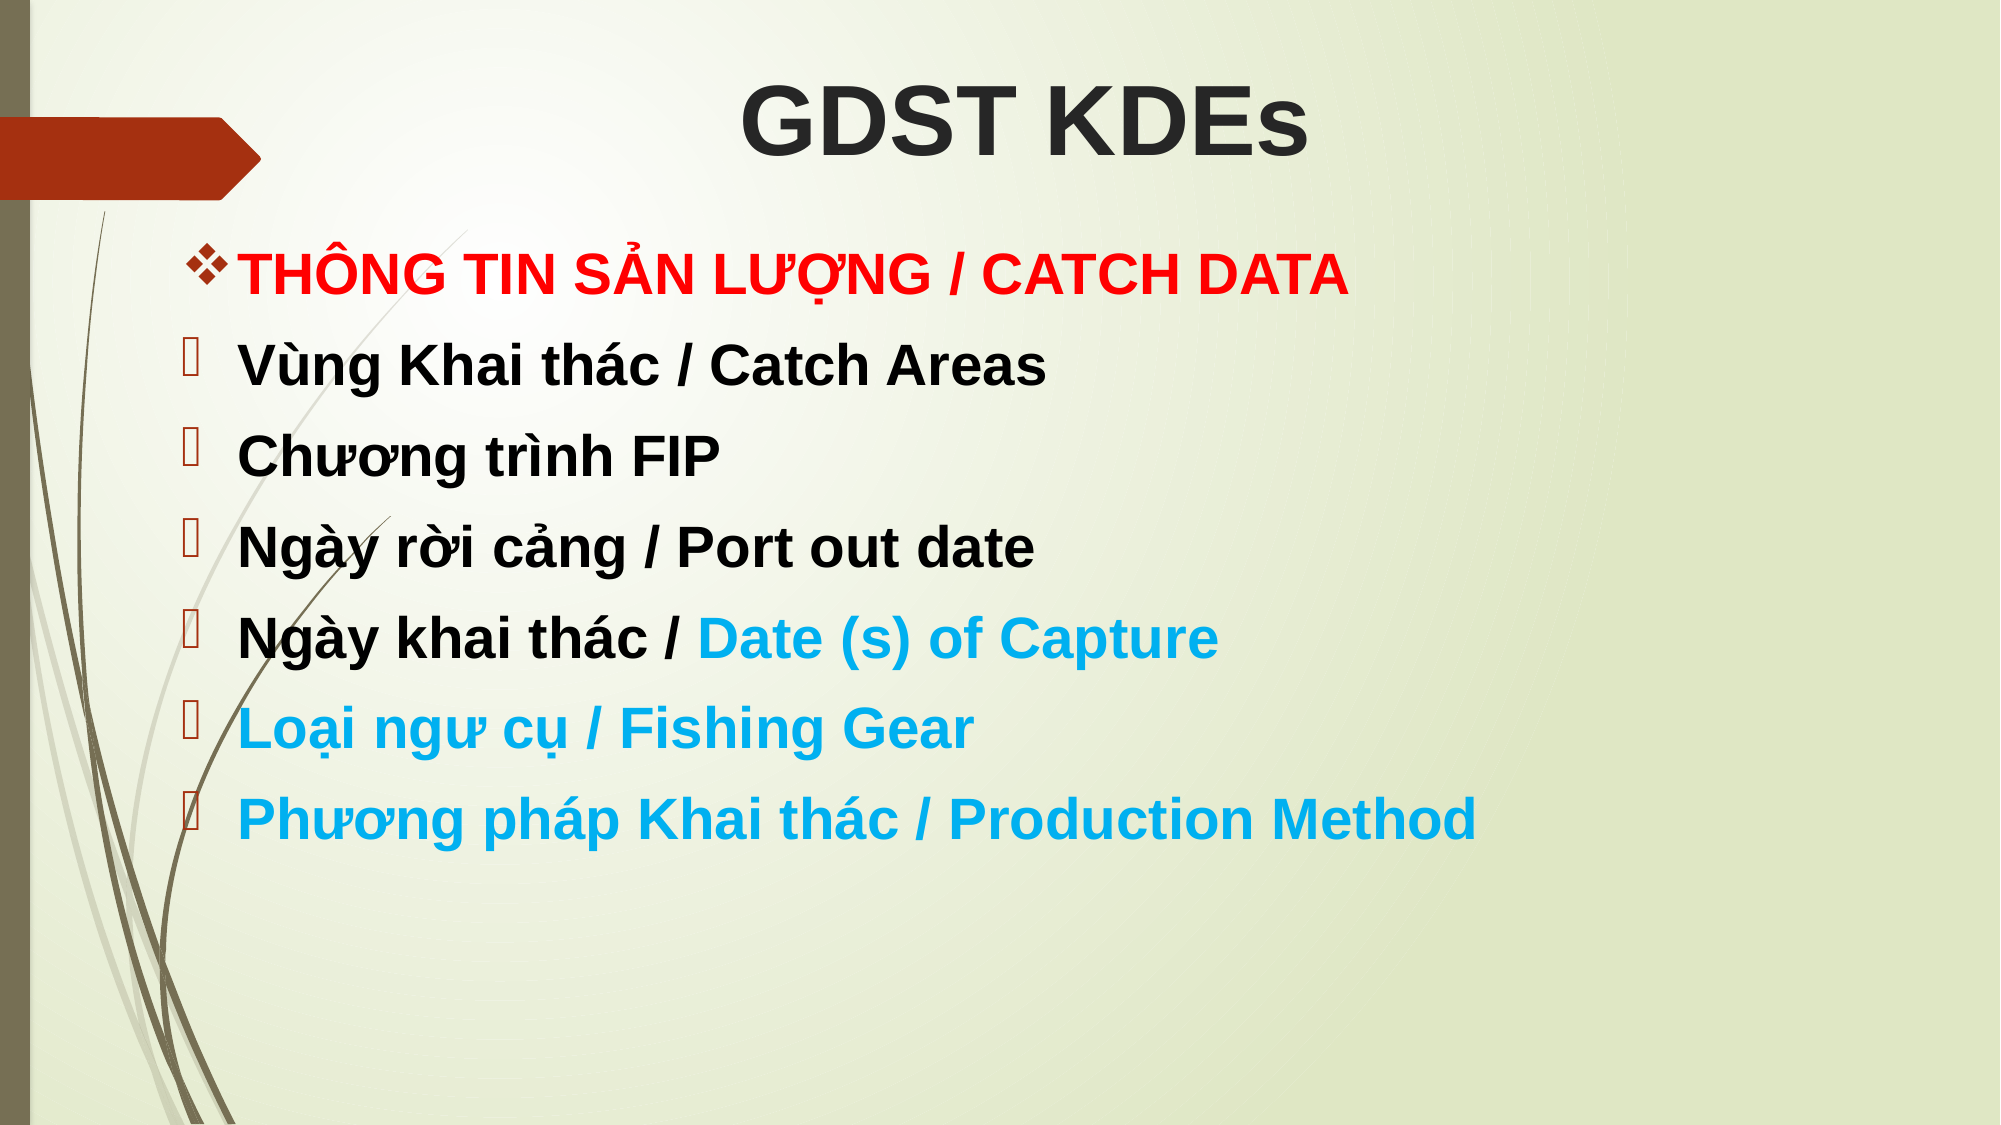

# GDST KDEs
THÔNG TIN SẢN LƯỢNG / CATCH DATA
Vùng Khai thác / Catch Areas
Chương trình FIP
Ngày rời cảng / Port out date
Ngày khai thác / Date (s) of Capture
Loại ngư cụ / Fishing Gear
Phương pháp Khai thác / Production Method